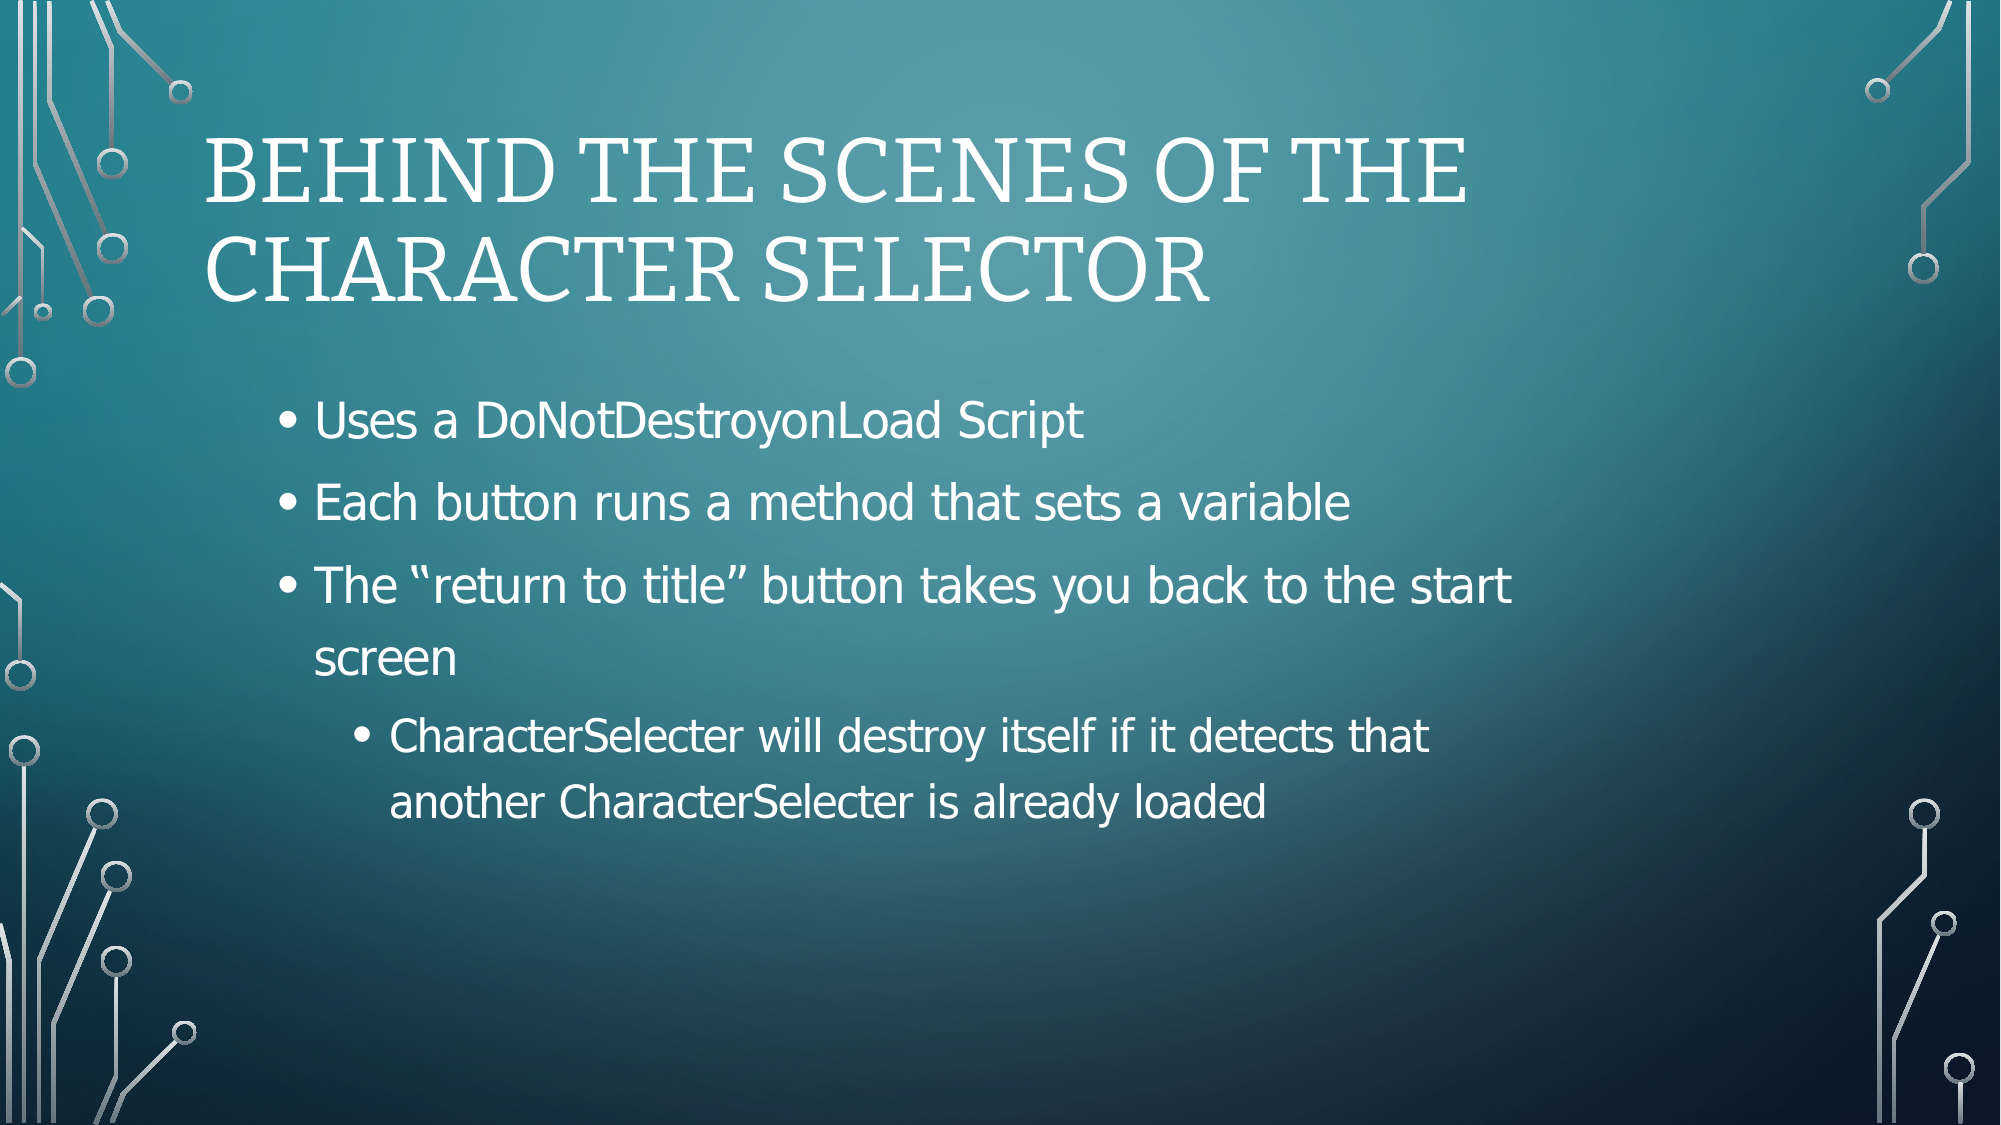

# Behind the scenes of the character selector
Uses a DoNotDestroyonLoad Script
Each button runs a method that sets a variable
The “return to title” button takes you back to the start screen
CharacterSelecter will destroy itself if it detects that another CharacterSelecter is already loaded